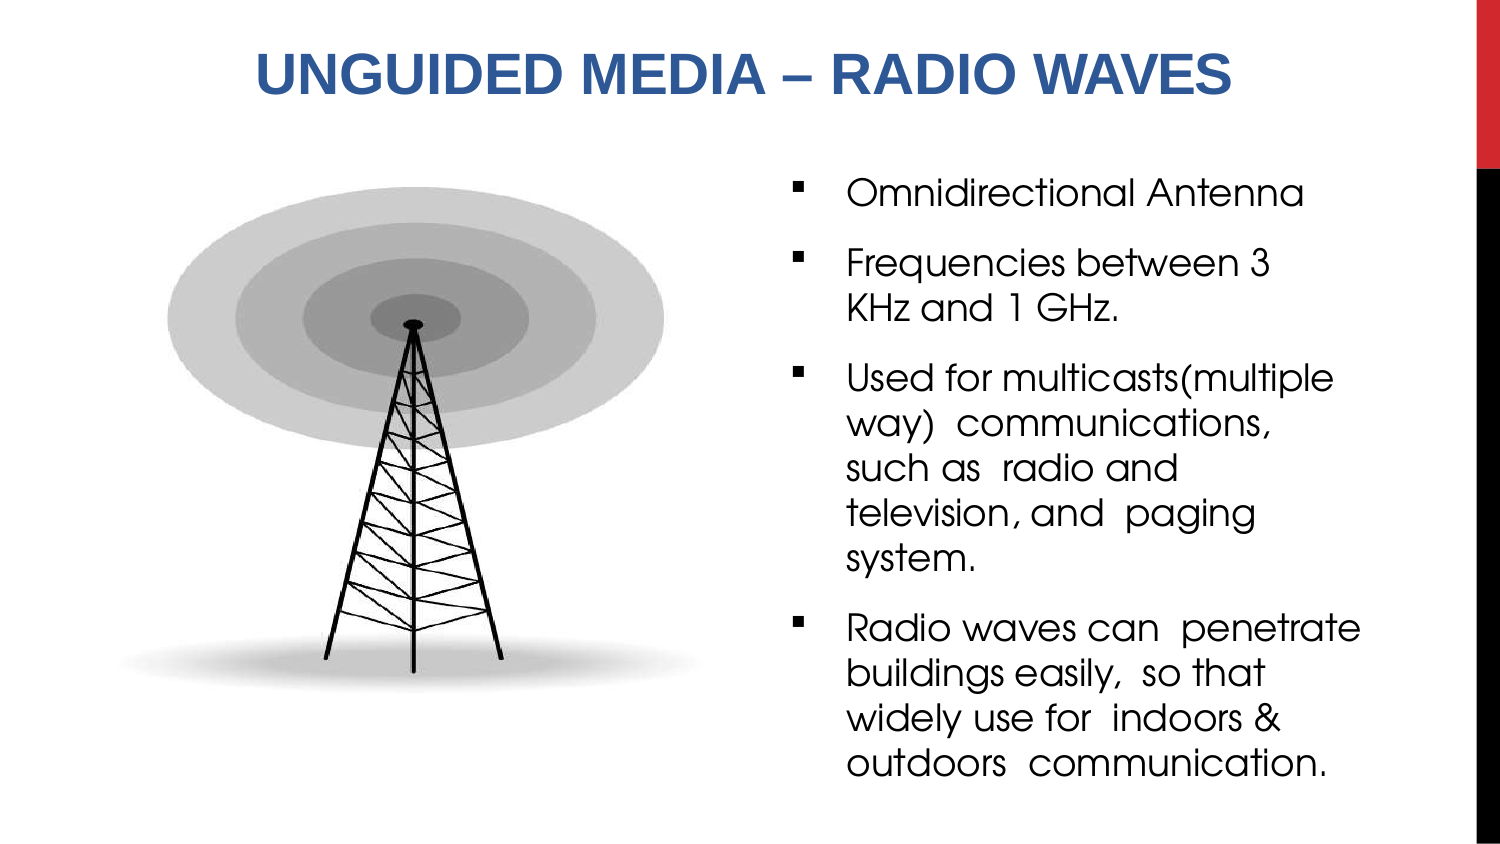

# Unguided Media – Radio Waves
Omnidirectional Antenna
Frequencies between 3  KHz and 1 GHz.
Used for multicasts(multiple way)  communications, such as  radio and television, and  paging system.
Radio waves can  penetrate buildings easily,  so that widely use for  indoors & outdoors  communication.